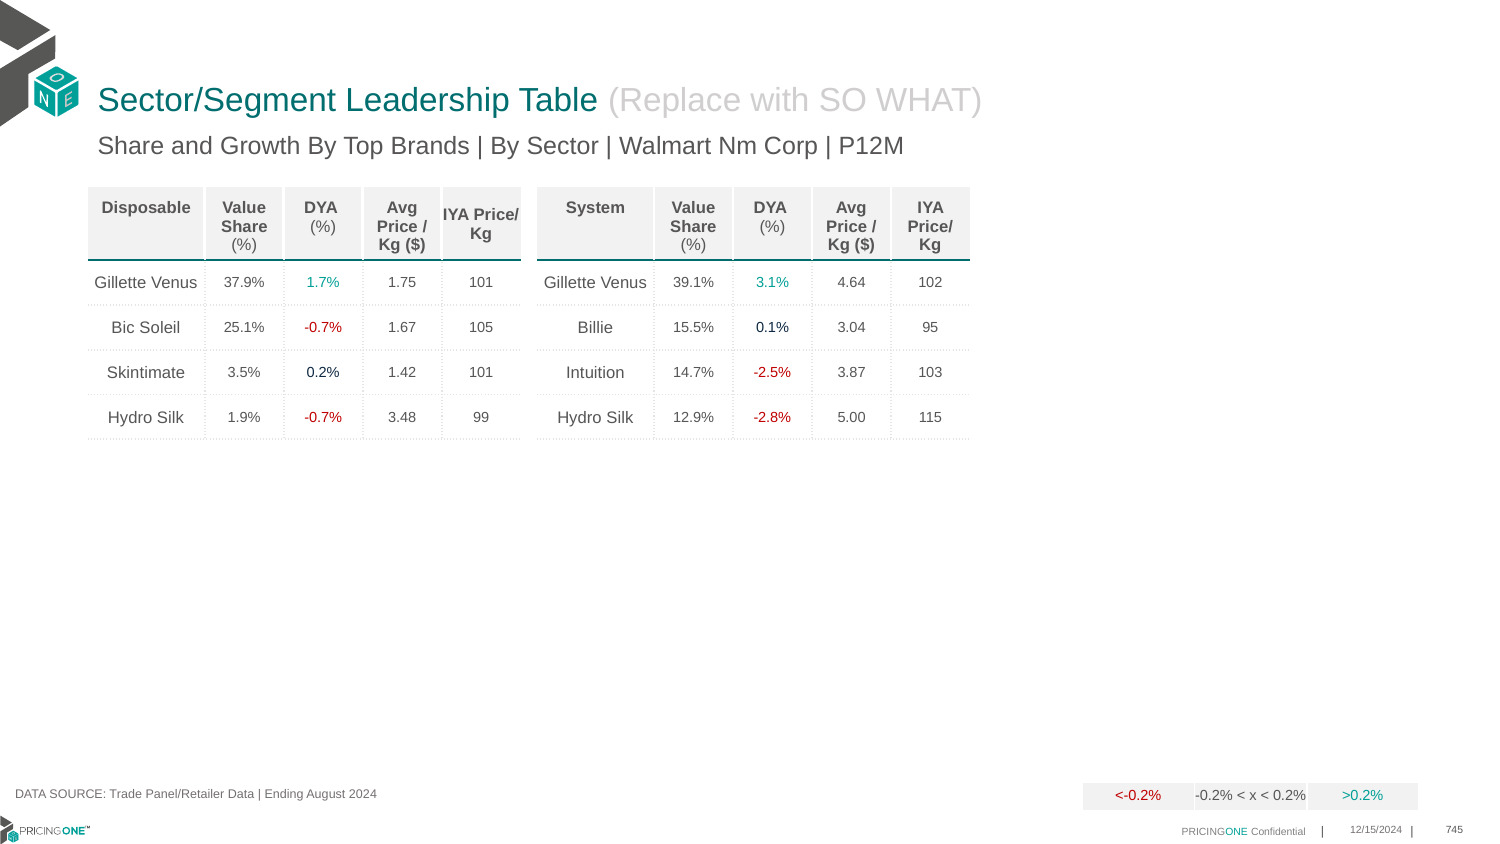

# Sector/Segment Leadership Table (Replace with SO WHAT)
Share and Growth By Top Brands | By Sector | Walmart Nm Corp | P12M
| Disposable | Value Share (%) | DYA (%) | Avg Price /Kg ($) | IYA Price/ Kg |
| --- | --- | --- | --- | --- |
| Gillette Venus | 37.9% | 1.7% | 1.75 | 101 |
| Bic Soleil | 25.1% | -0.7% | 1.67 | 105 |
| Skintimate | 3.5% | 0.2% | 1.42 | 101 |
| Hydro Silk | 1.9% | -0.7% | 3.48 | 99 |
| System | Value Share (%) | DYA (%) | Avg Price /Kg ($) | IYA Price/Kg |
| --- | --- | --- | --- | --- |
| Gillette Venus | 39.1% | 3.1% | 4.64 | 102 |
| Billie | 15.5% | 0.1% | 3.04 | 95 |
| Intuition | 14.7% | -2.5% | 3.87 | 103 |
| Hydro Silk | 12.9% | -2.8% | 5.00 | 115 |
DATA SOURCE: Trade Panel/Retailer Data | Ending August 2024
| <-0.2% | -0.2% < x < 0.2% | >0.2% |
| --- | --- | --- |

12/15/2024
745